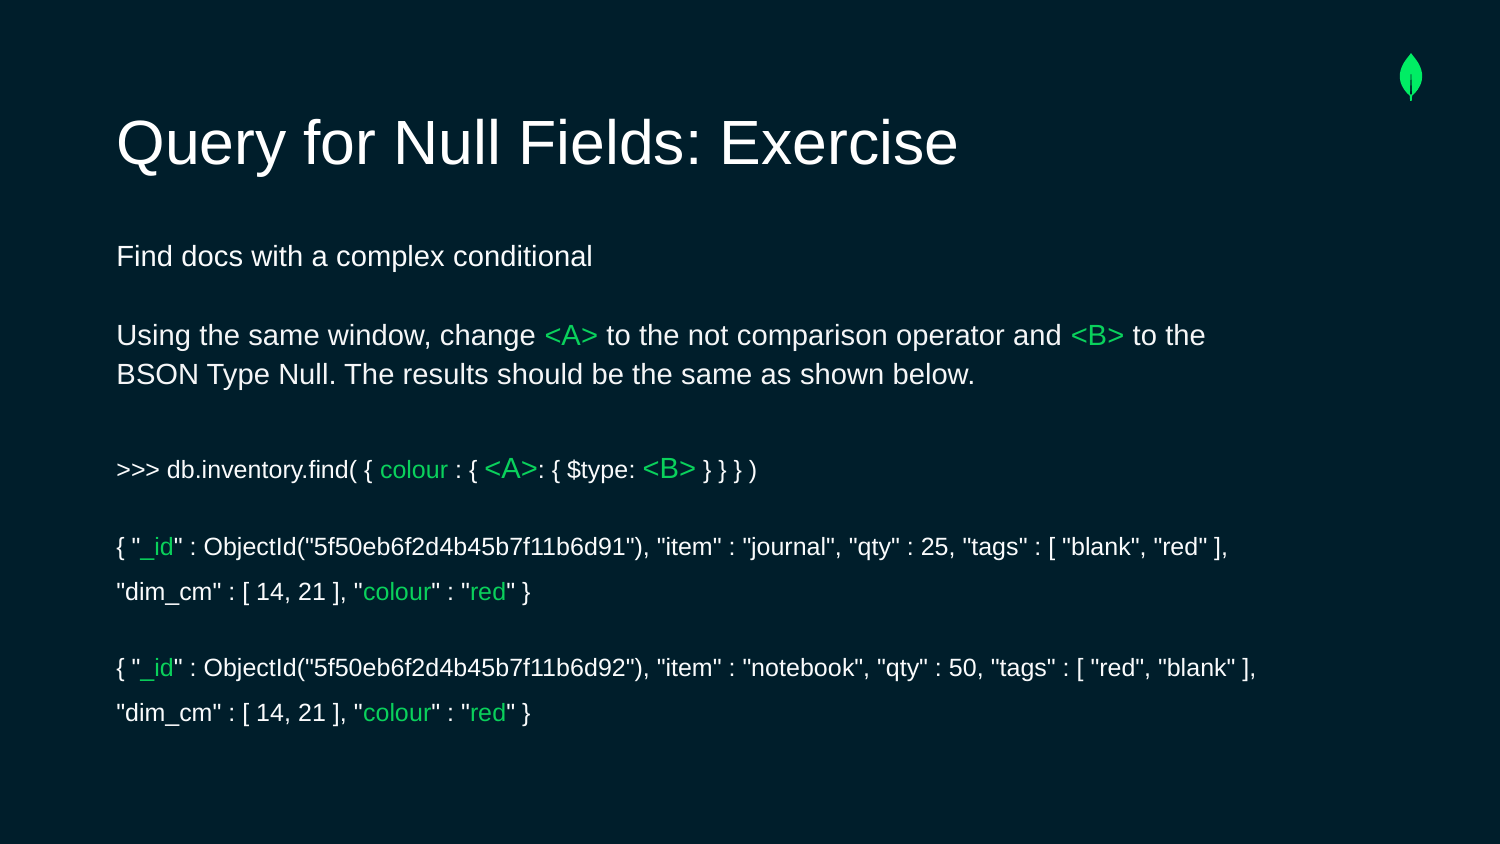

Query for Null Fields: Exercise
Find docs with a complex conditional
Using the same window, change <A> to the not comparison operator and <B> to the BSON Type Null. The results should be the same as shown below.
>>> db.inventory.find( { colour : { <A>: { $type: <B> } } } )
{ "_id" : ObjectId("5f50eb6f2d4b45b7f11b6d91"), "item" : "journal", "qty" : 25, "tags" : [ "blank", "red" ], "dim_cm" : [ 14, 21 ], "colour" : "red" }
{ "_id" : ObjectId("5f50eb6f2d4b45b7f11b6d92"), "item" : "notebook", "qty" : 50, "tags" : [ "red", "blank" ], "dim_cm" : [ 14, 21 ], "colour" : "red" }